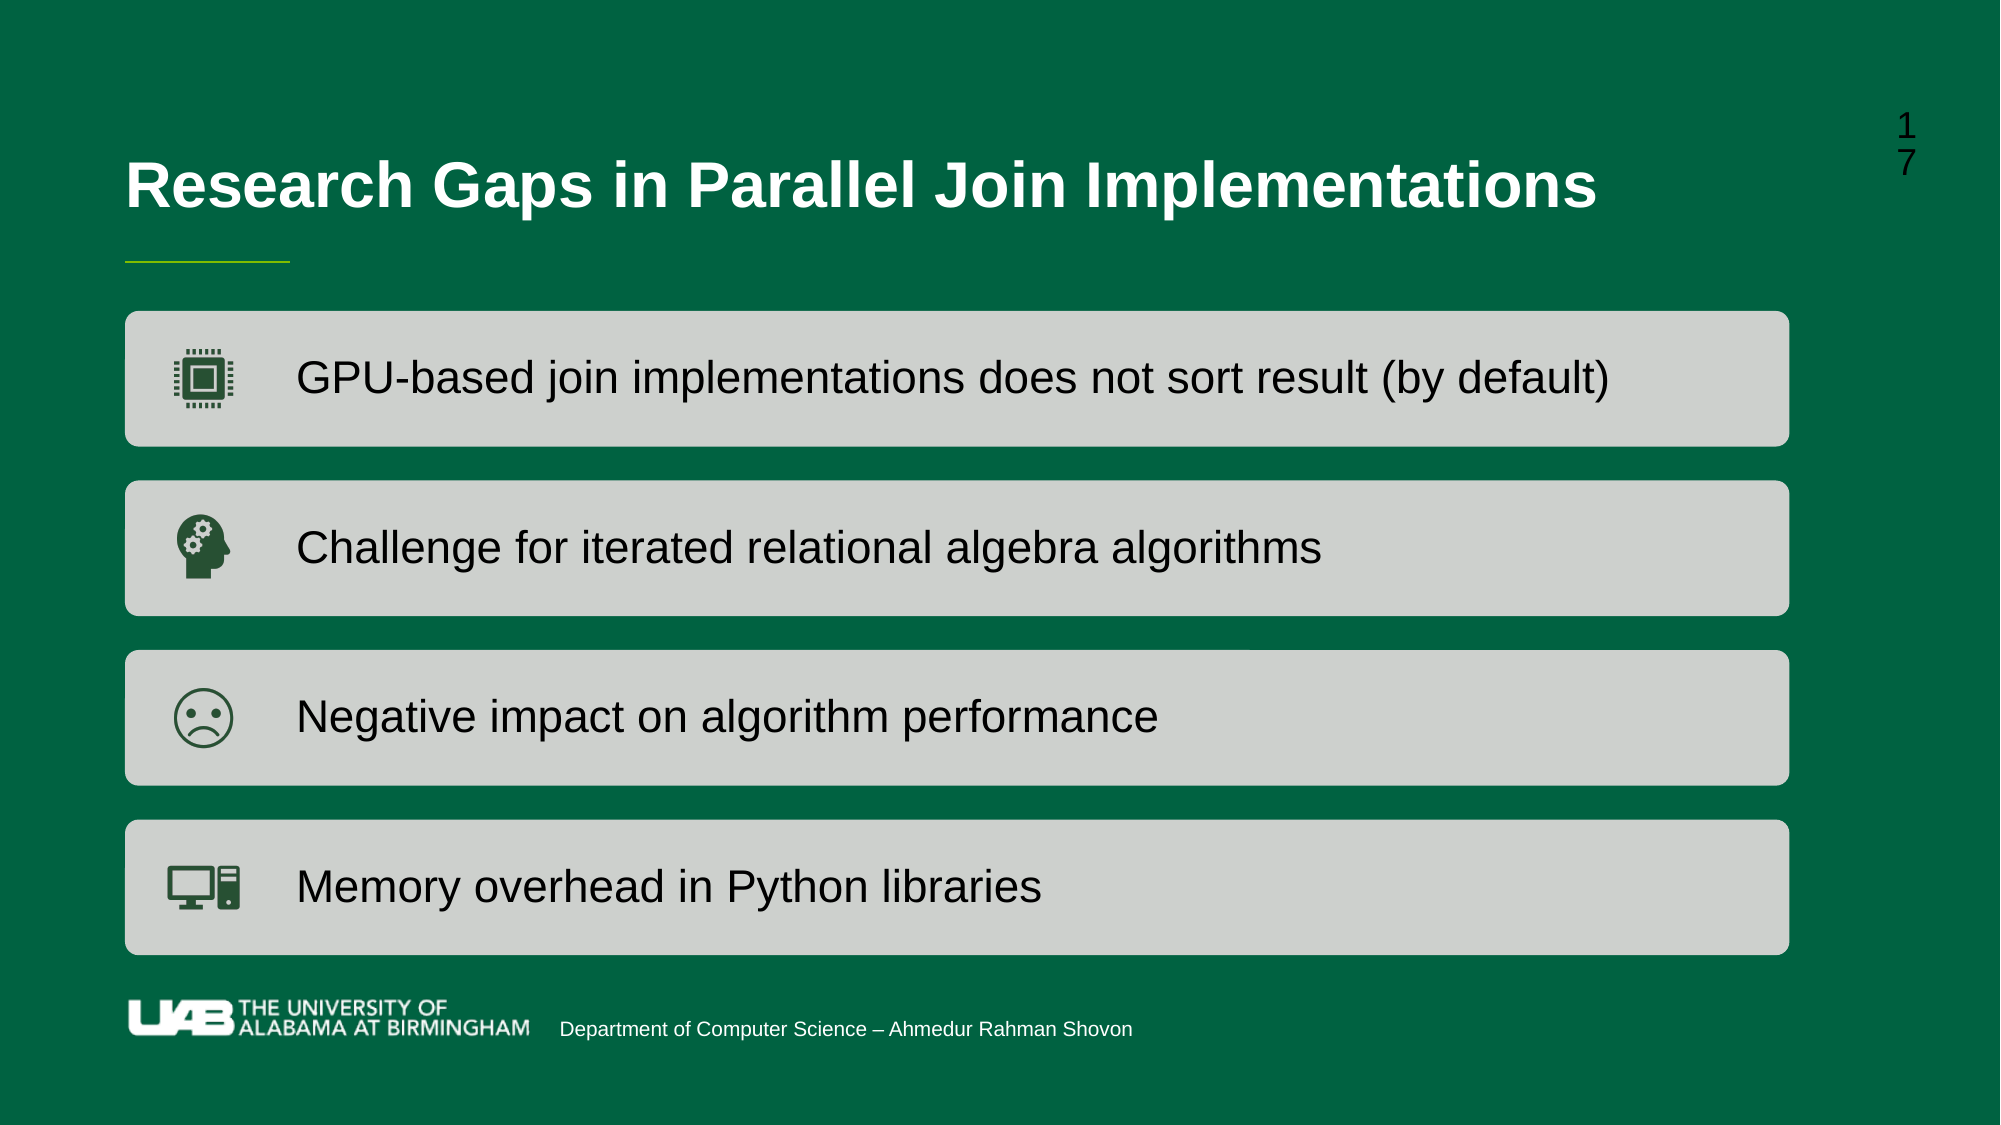

17
# Research Gaps in Parallel Join Implementations
GPU-based join implementations does not sort result (by default)
Challenge for iterated relational algebra algorithms
Negative impact on algorithm performance
Memory overhead in Python libraries
Department of Computer Science – Ahmedur Rahman Shovon